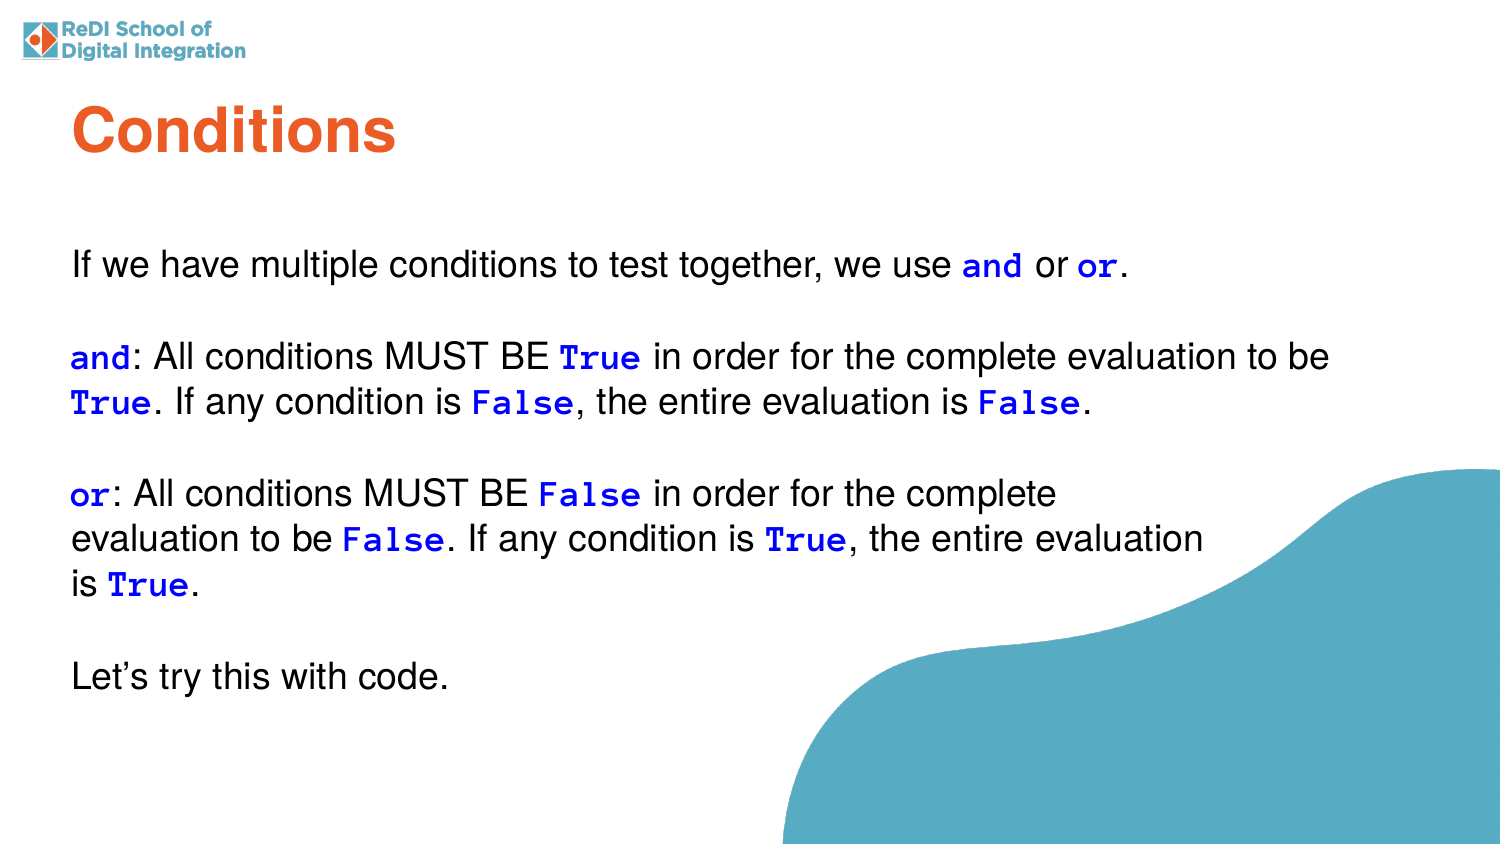

Conditions
If we have multiple conditions to test together, we use and or or.
and: All conditions MUST BE True in order for the complete evaluation to be True. If any condition is False, the entire evaluation is False.
or: All conditions MUST BE False in order for the complete evaluation to be False. If any condition is True, the entire evaluation is True.
Let’s try this with code.